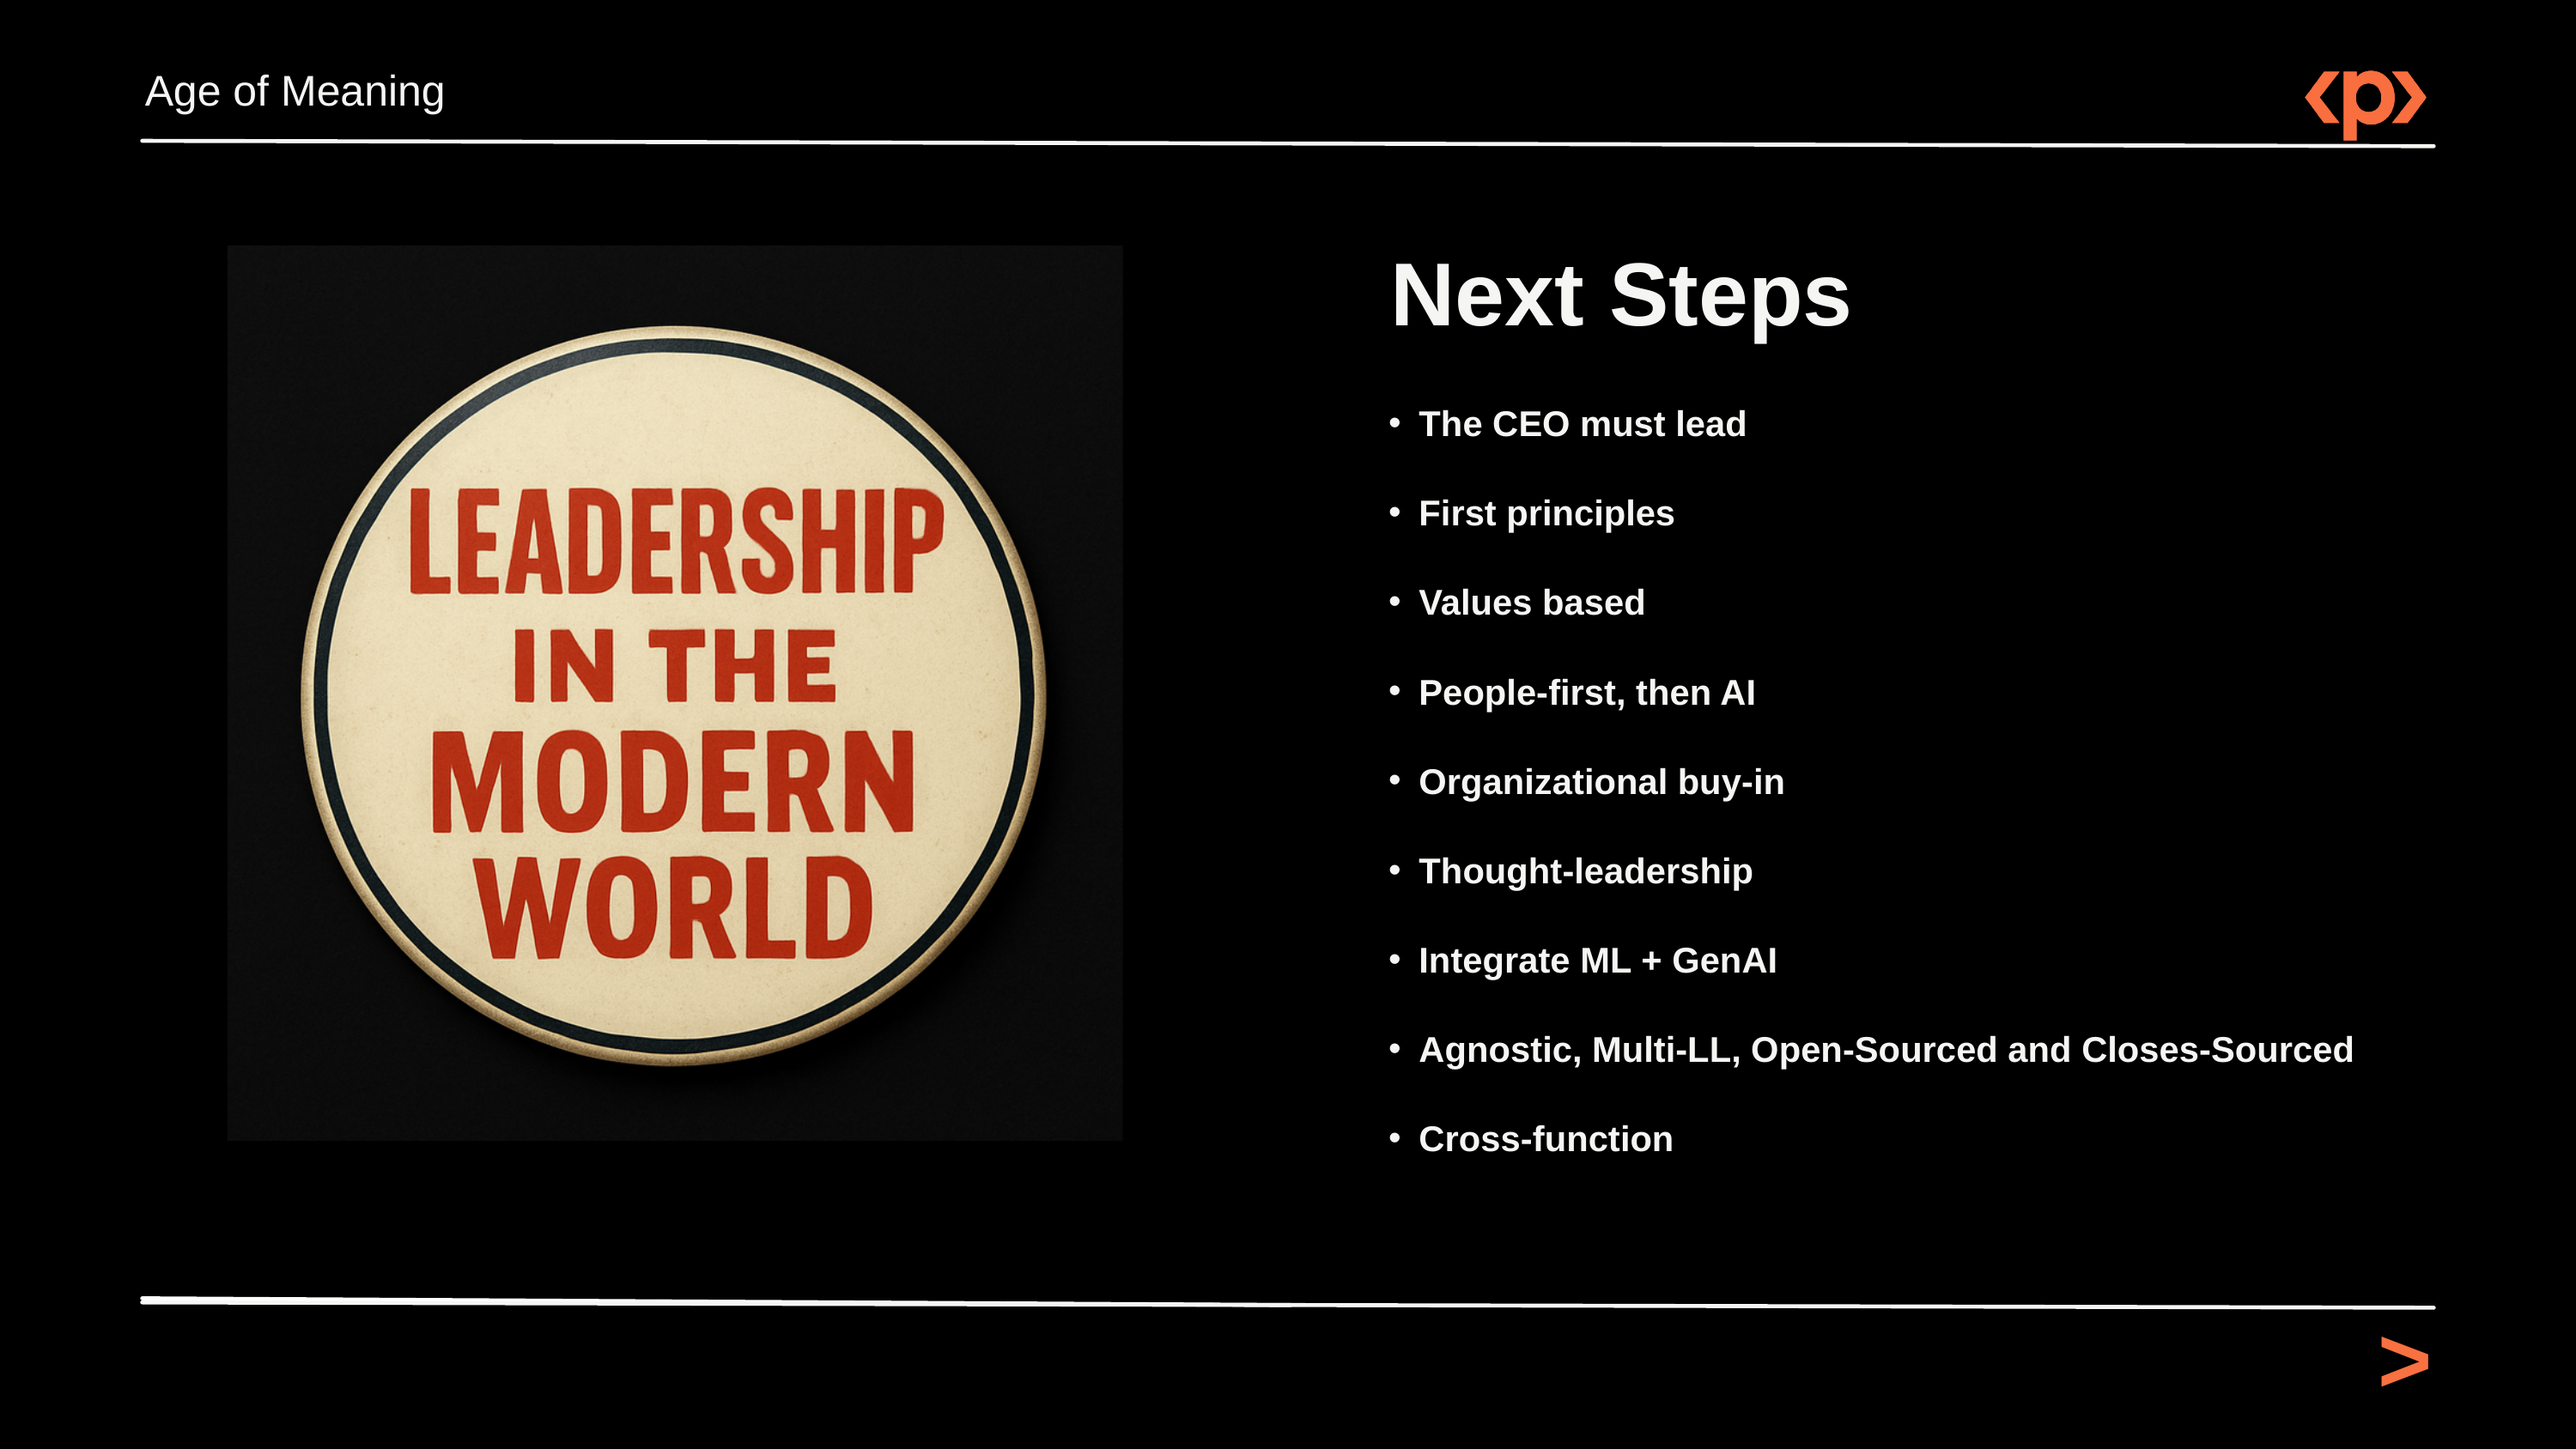

Age of Meaning

Next Steps

The CEO must lead
First principles
Values based
People-first, then AI
Organizational buy-in
Thought-leadership
Integrate ML + GenAI
Agnostic, Multi-LL, Open-Sourced and Closes-Sourced
Cross-function
>